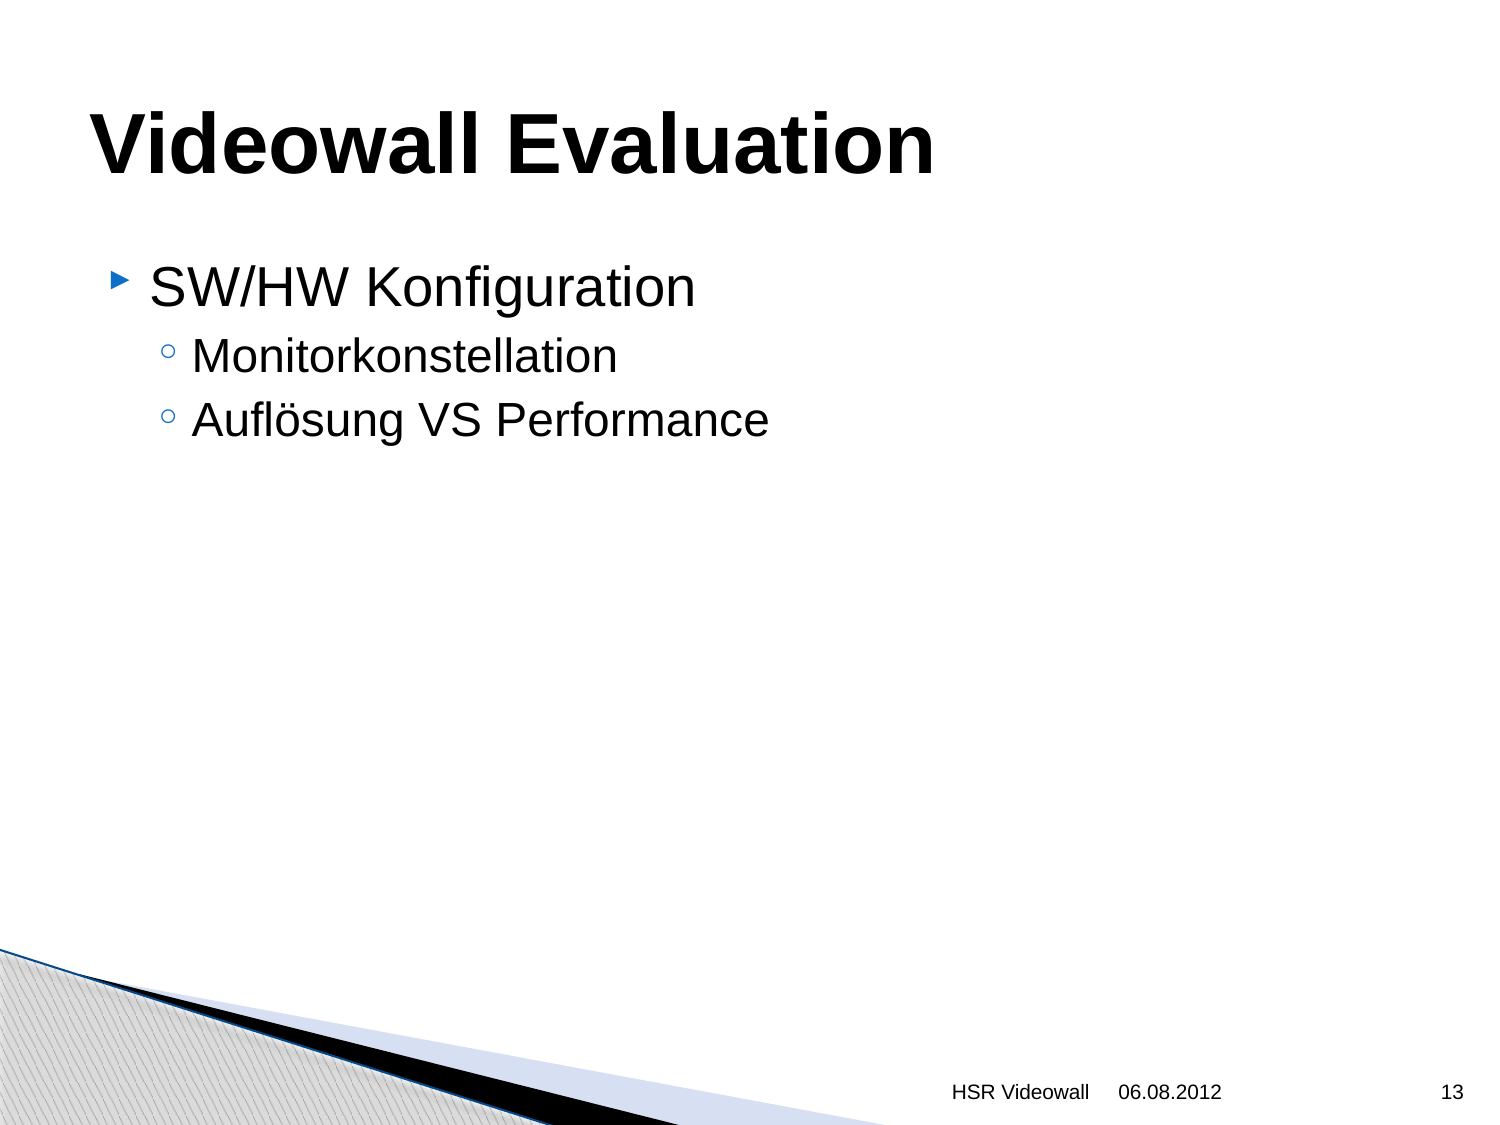

# Videowall Evaluation
SW/HW Konfiguration
Monitorkonstellation
Auflösung VS Performance

HSR Videowall
06.08.2012
13